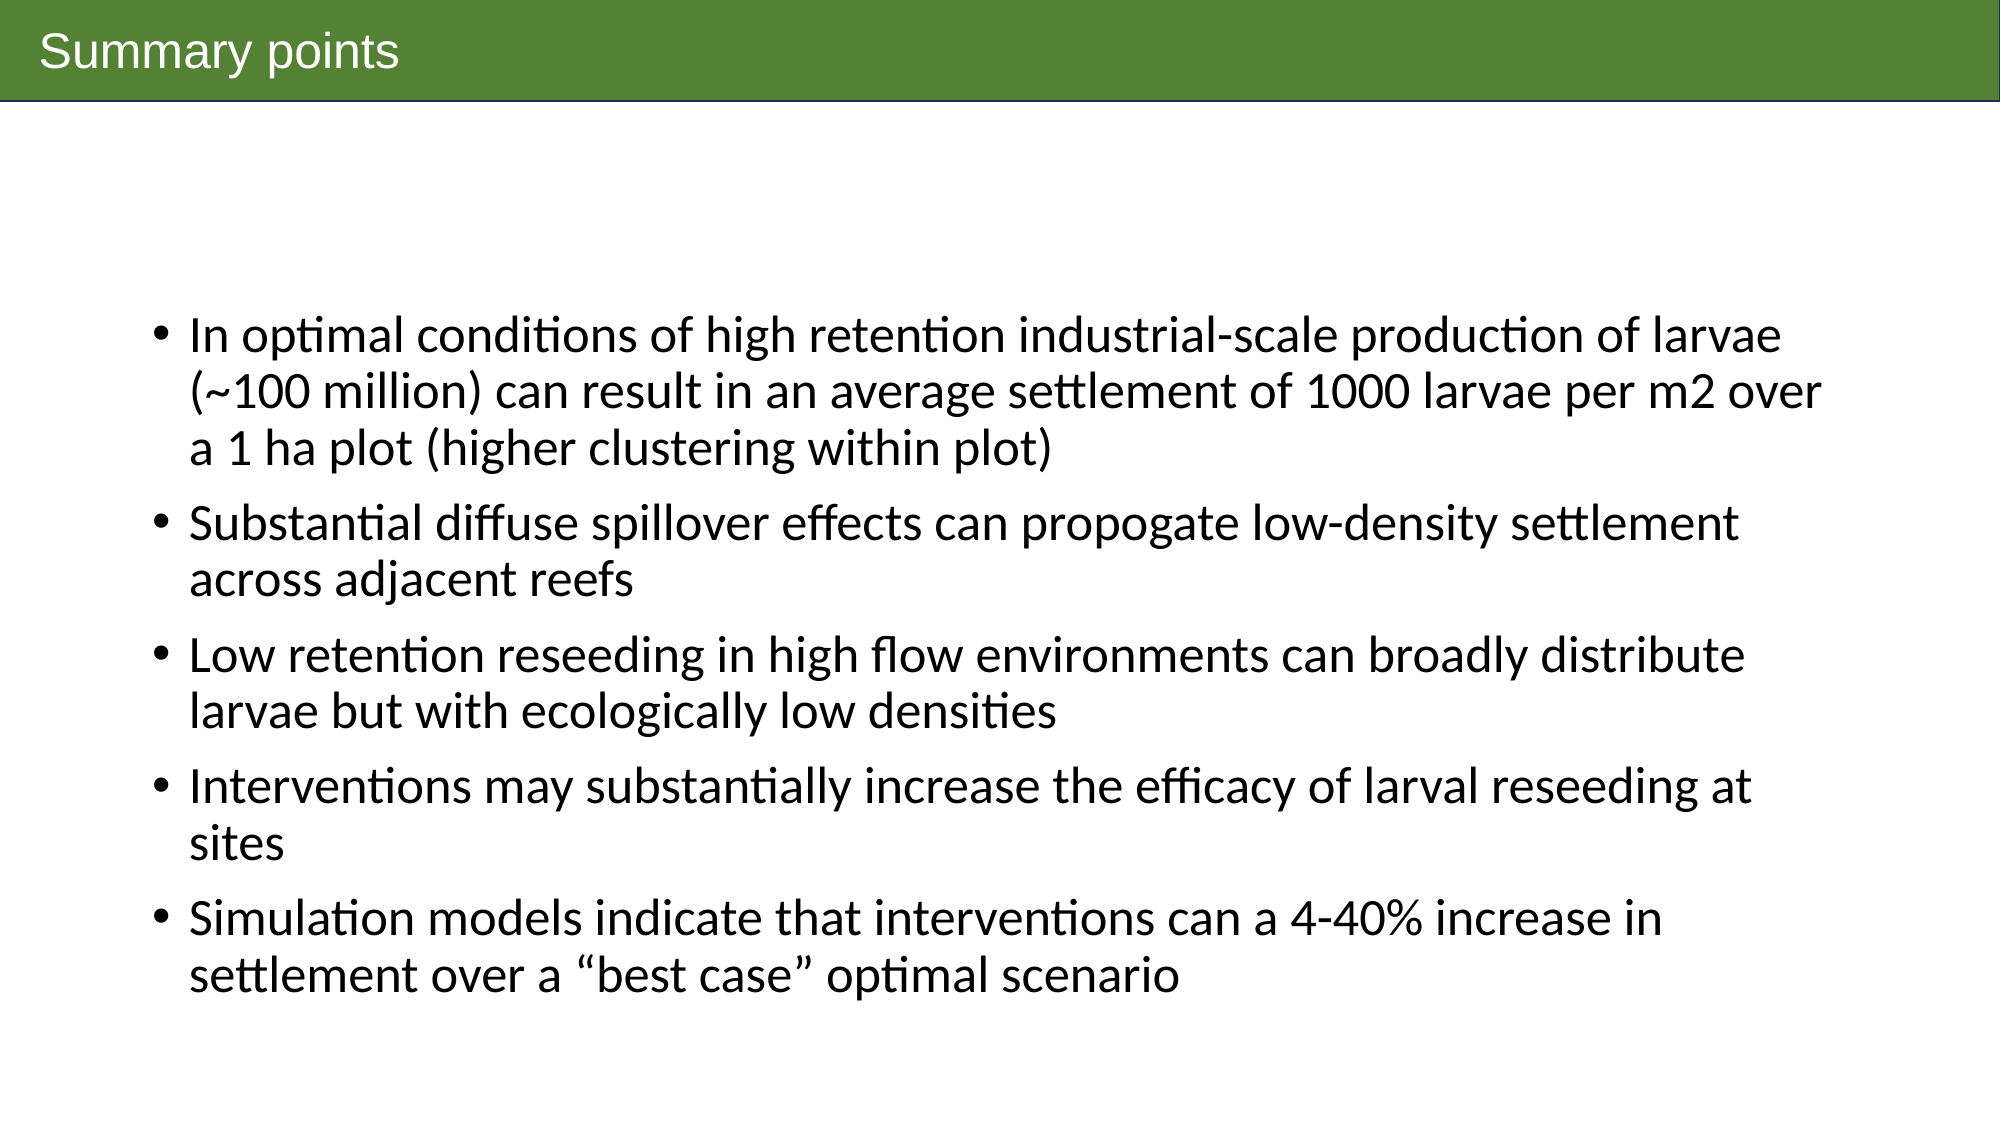

Summary points
In optimal conditions of high retention industrial-scale production of larvae (~100 million) can result in an average settlement of 1000 larvae per m2 over a 1 ha plot (higher clustering within plot)
Substantial diffuse spillover effects can propogate low-density settlement across adjacent reefs
Low retention reseeding in high flow environments can broadly distribute larvae but with ecologically low densities
Interventions may substantially increase the efficacy of larval reseeding at sites
Simulation models indicate that interventions can a 4-40% increase in settlement over a “best case” optimal scenario